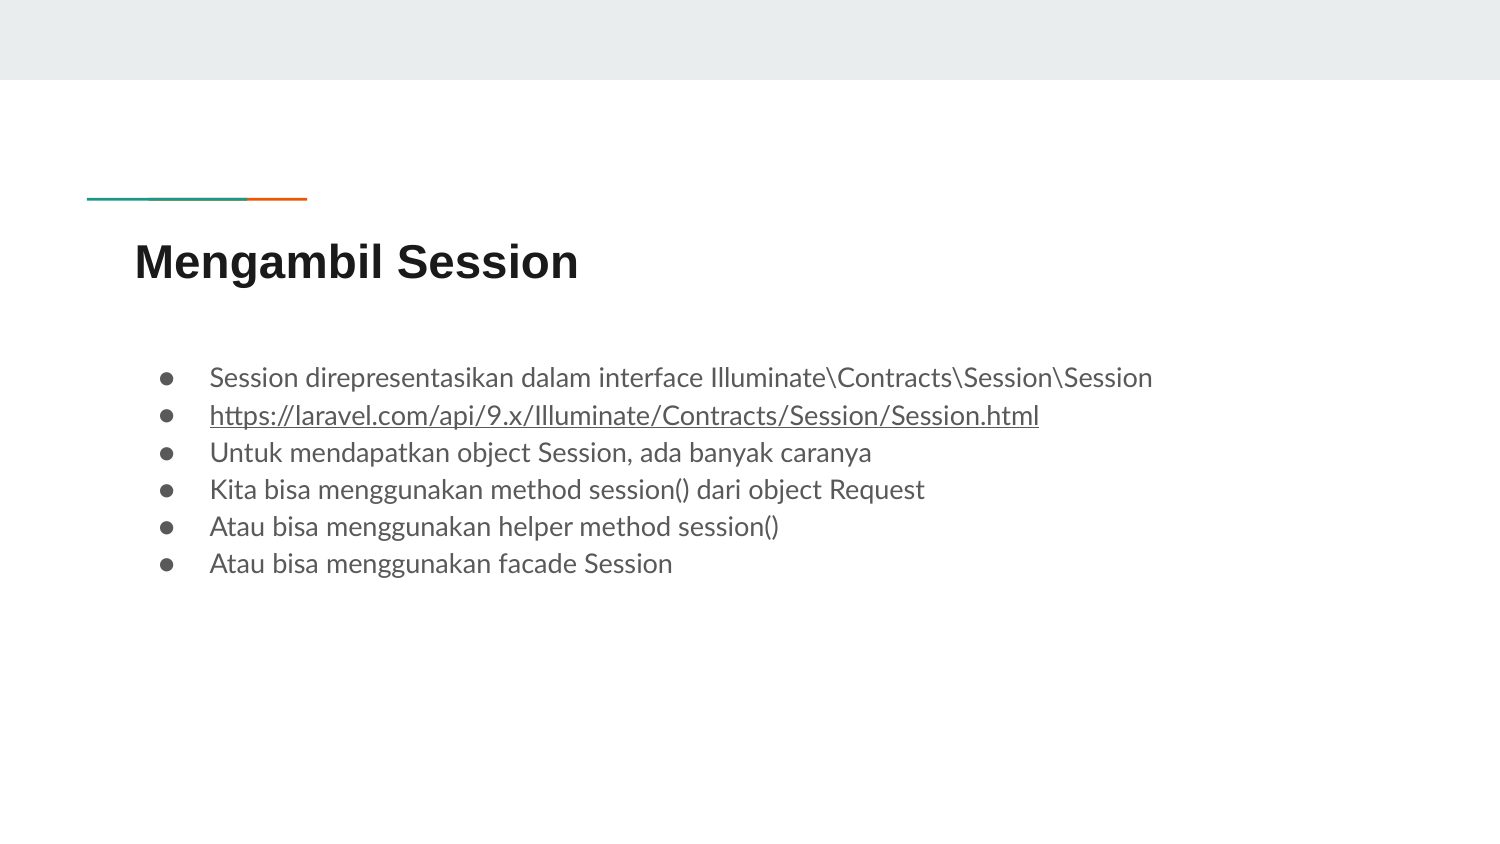

# Mengambil Session
Session direpresentasikan dalam interface Illuminate\Contracts\Session\Session
https://laravel.com/api/9.x/Illuminate/Contracts/Session/Session.html
Untuk mendapatkan object Session, ada banyak caranya
Kita bisa menggunakan method session() dari object Request
Atau bisa menggunakan helper method session()
Atau bisa menggunakan facade Session